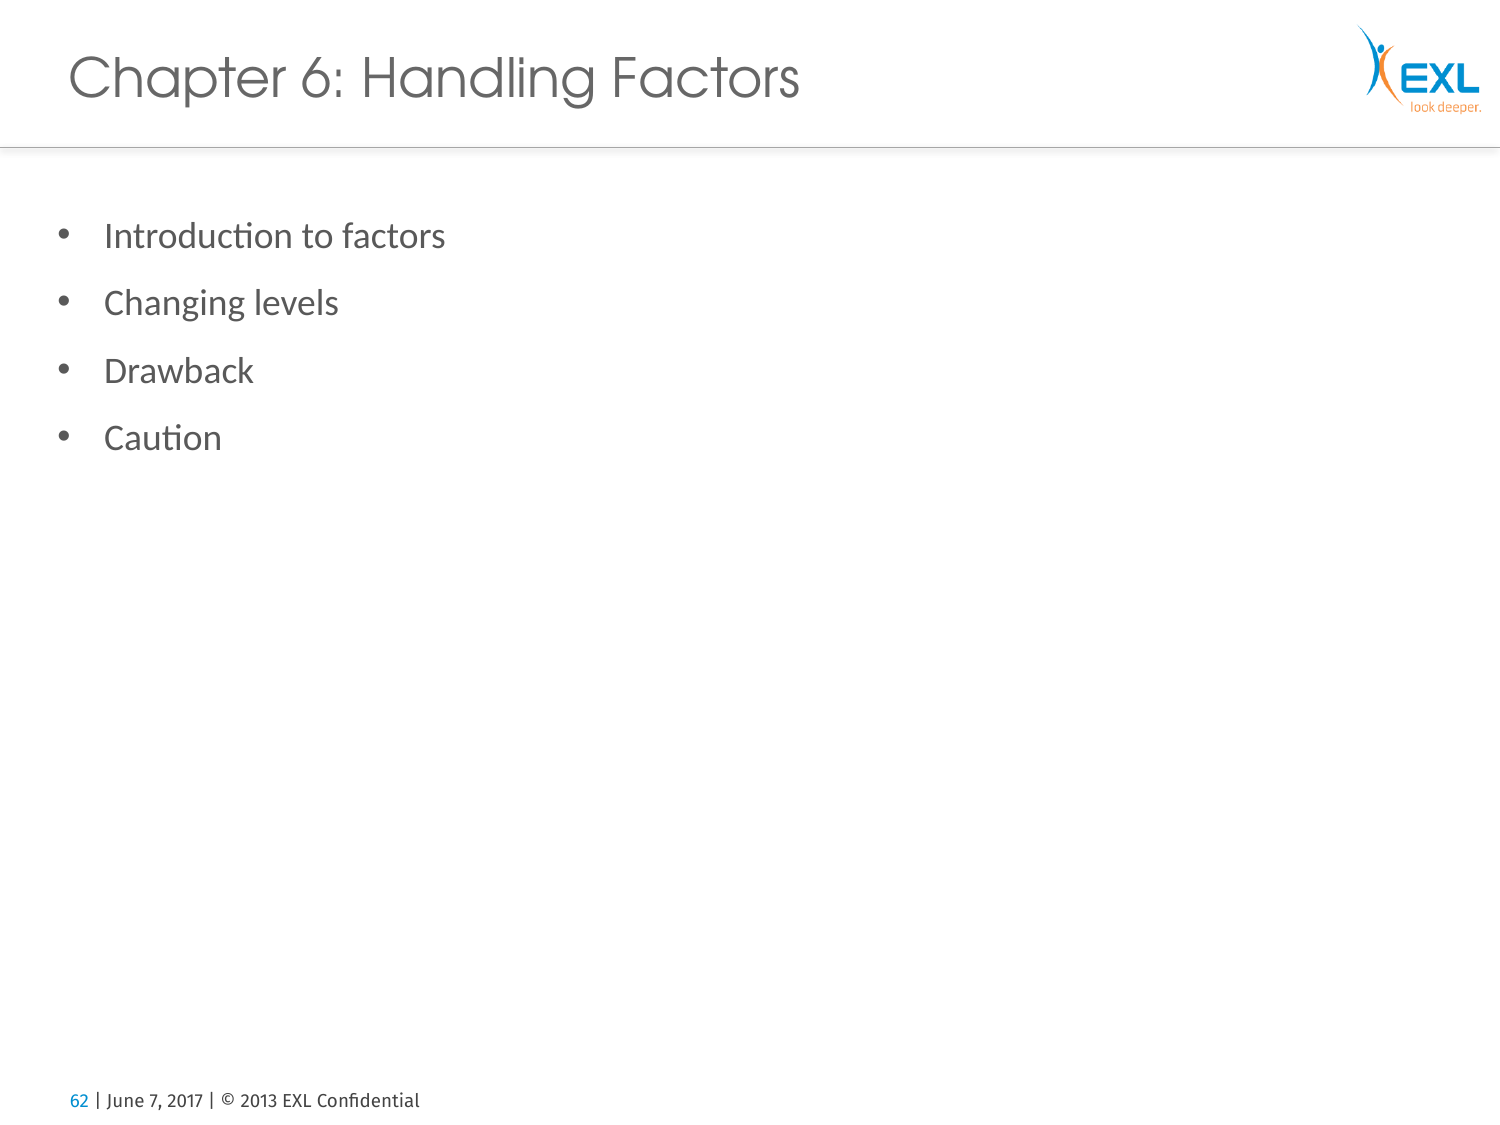

# Chapter 6: Handling Factors
Introduction to factors
Changing levels
Drawback
Caution